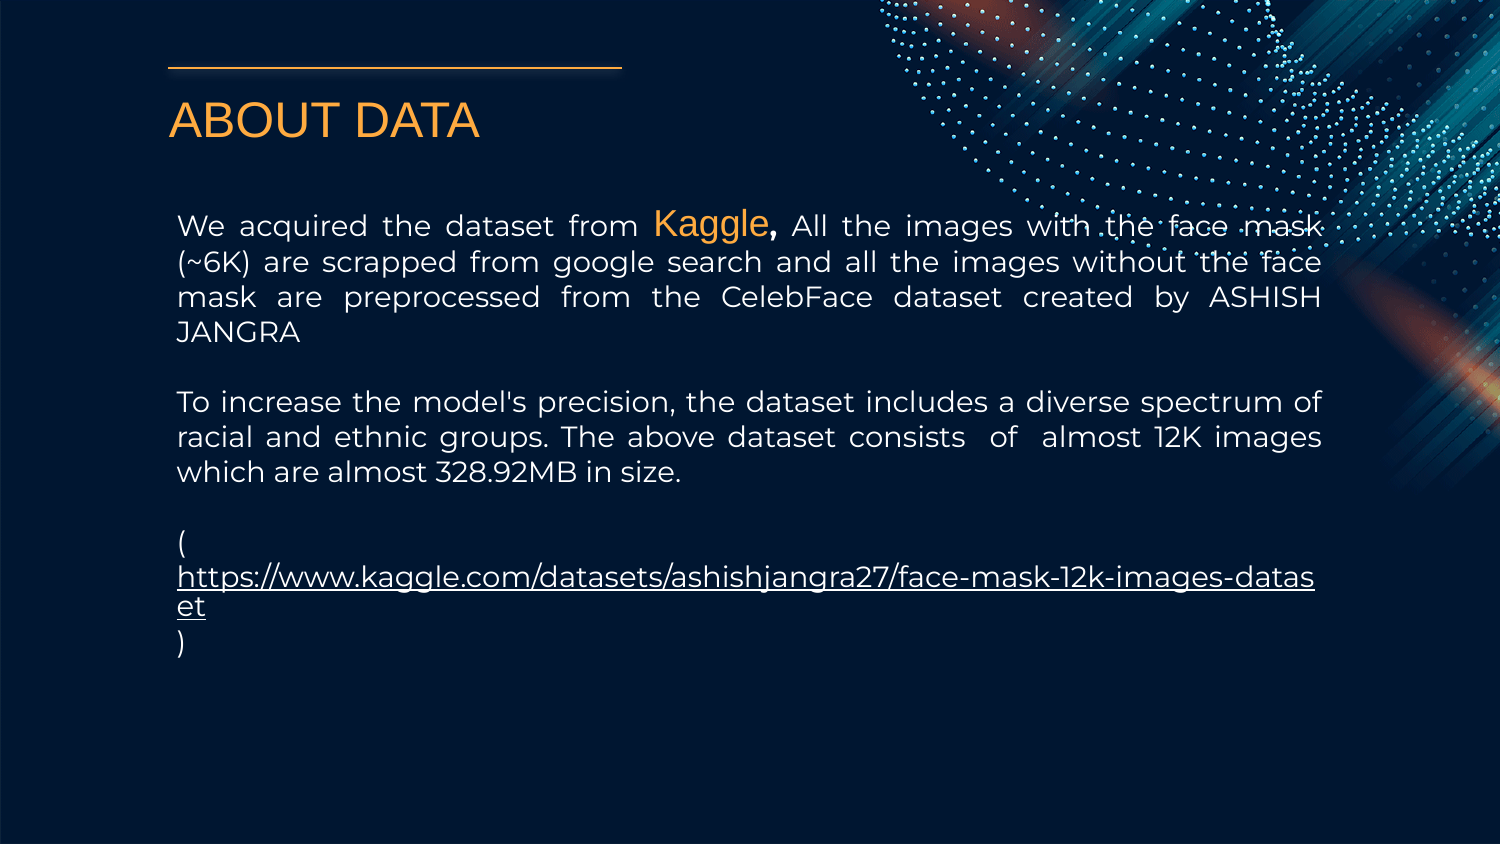

# ABOUT DATA
We acquired the dataset from Kaggle, All the images with the face mask (~6K) are scrapped from google search and all the images without the face mask are preprocessed from the CelebFace dataset created by ASHISH JANGRA

To increase the model's precision, the dataset includes a diverse spectrum of racial and ethnic groups. The above dataset consists  of  almost 12K images which are almost 328.92MB in size.

(https://www.kaggle.com/datasets/ashishjangra27/face-mask-12k-images-dataset)